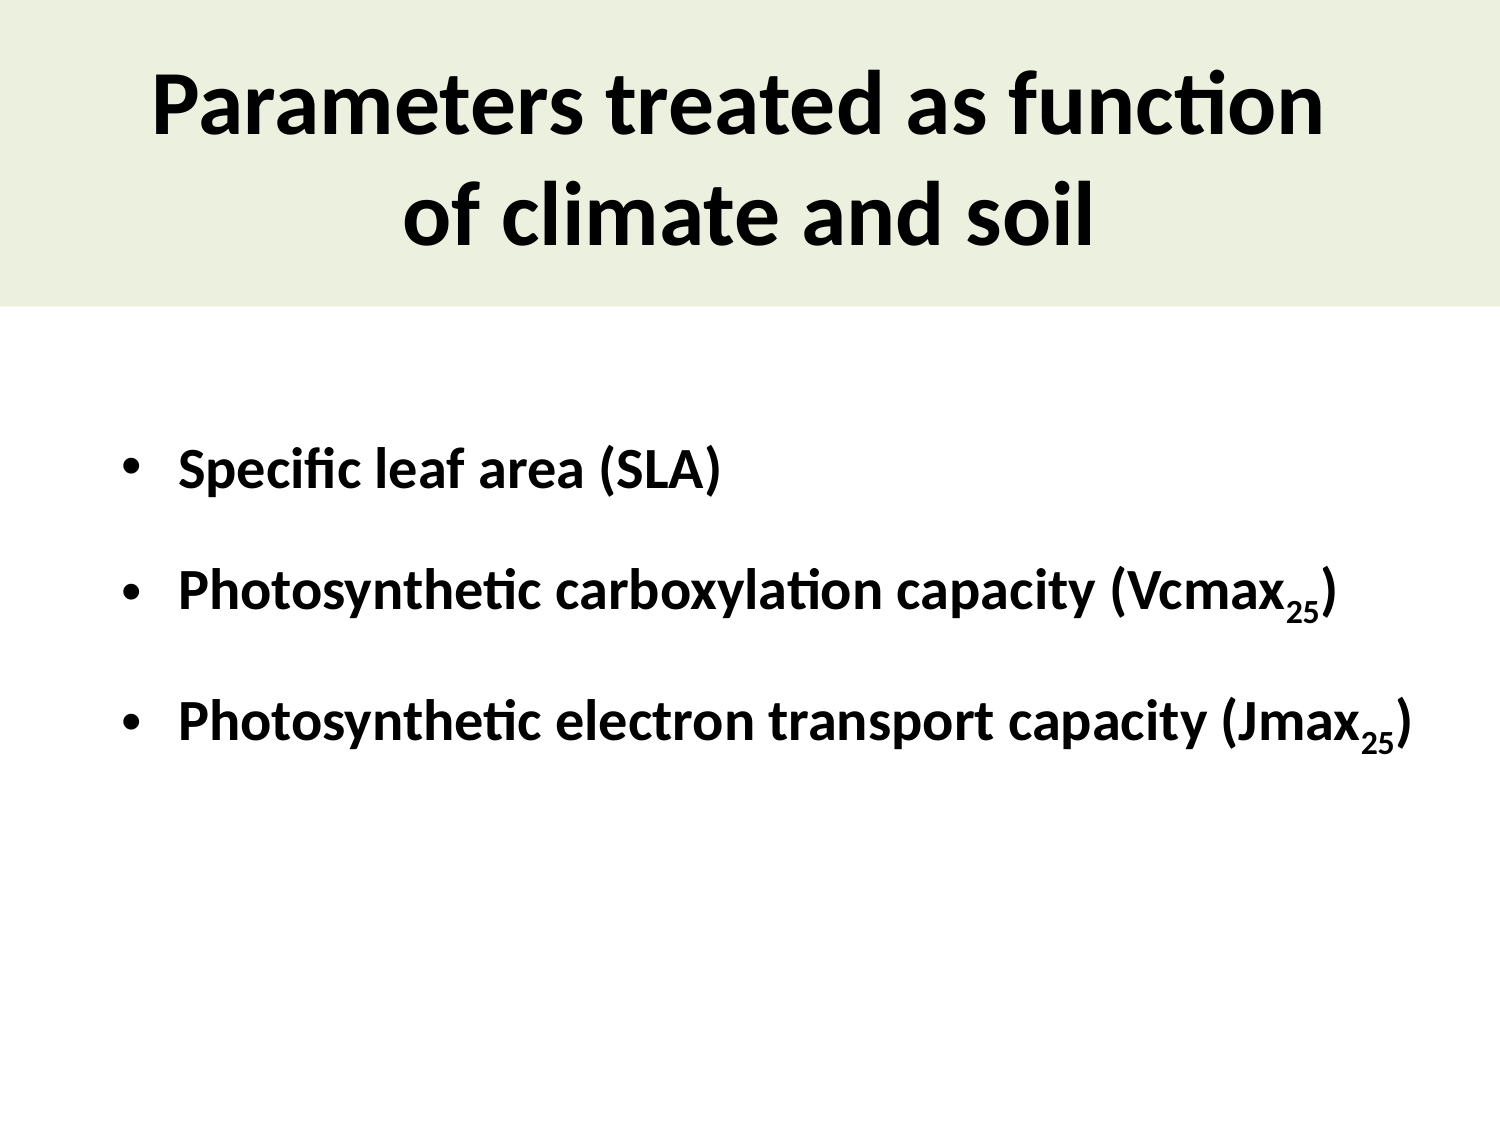

Parameters treated as function
of climate and soil
Specific leaf area (SLA)
Photosynthetic carboxylation capacity (Vcmax25)
Photosynthetic electron transport capacity (Jmax25)